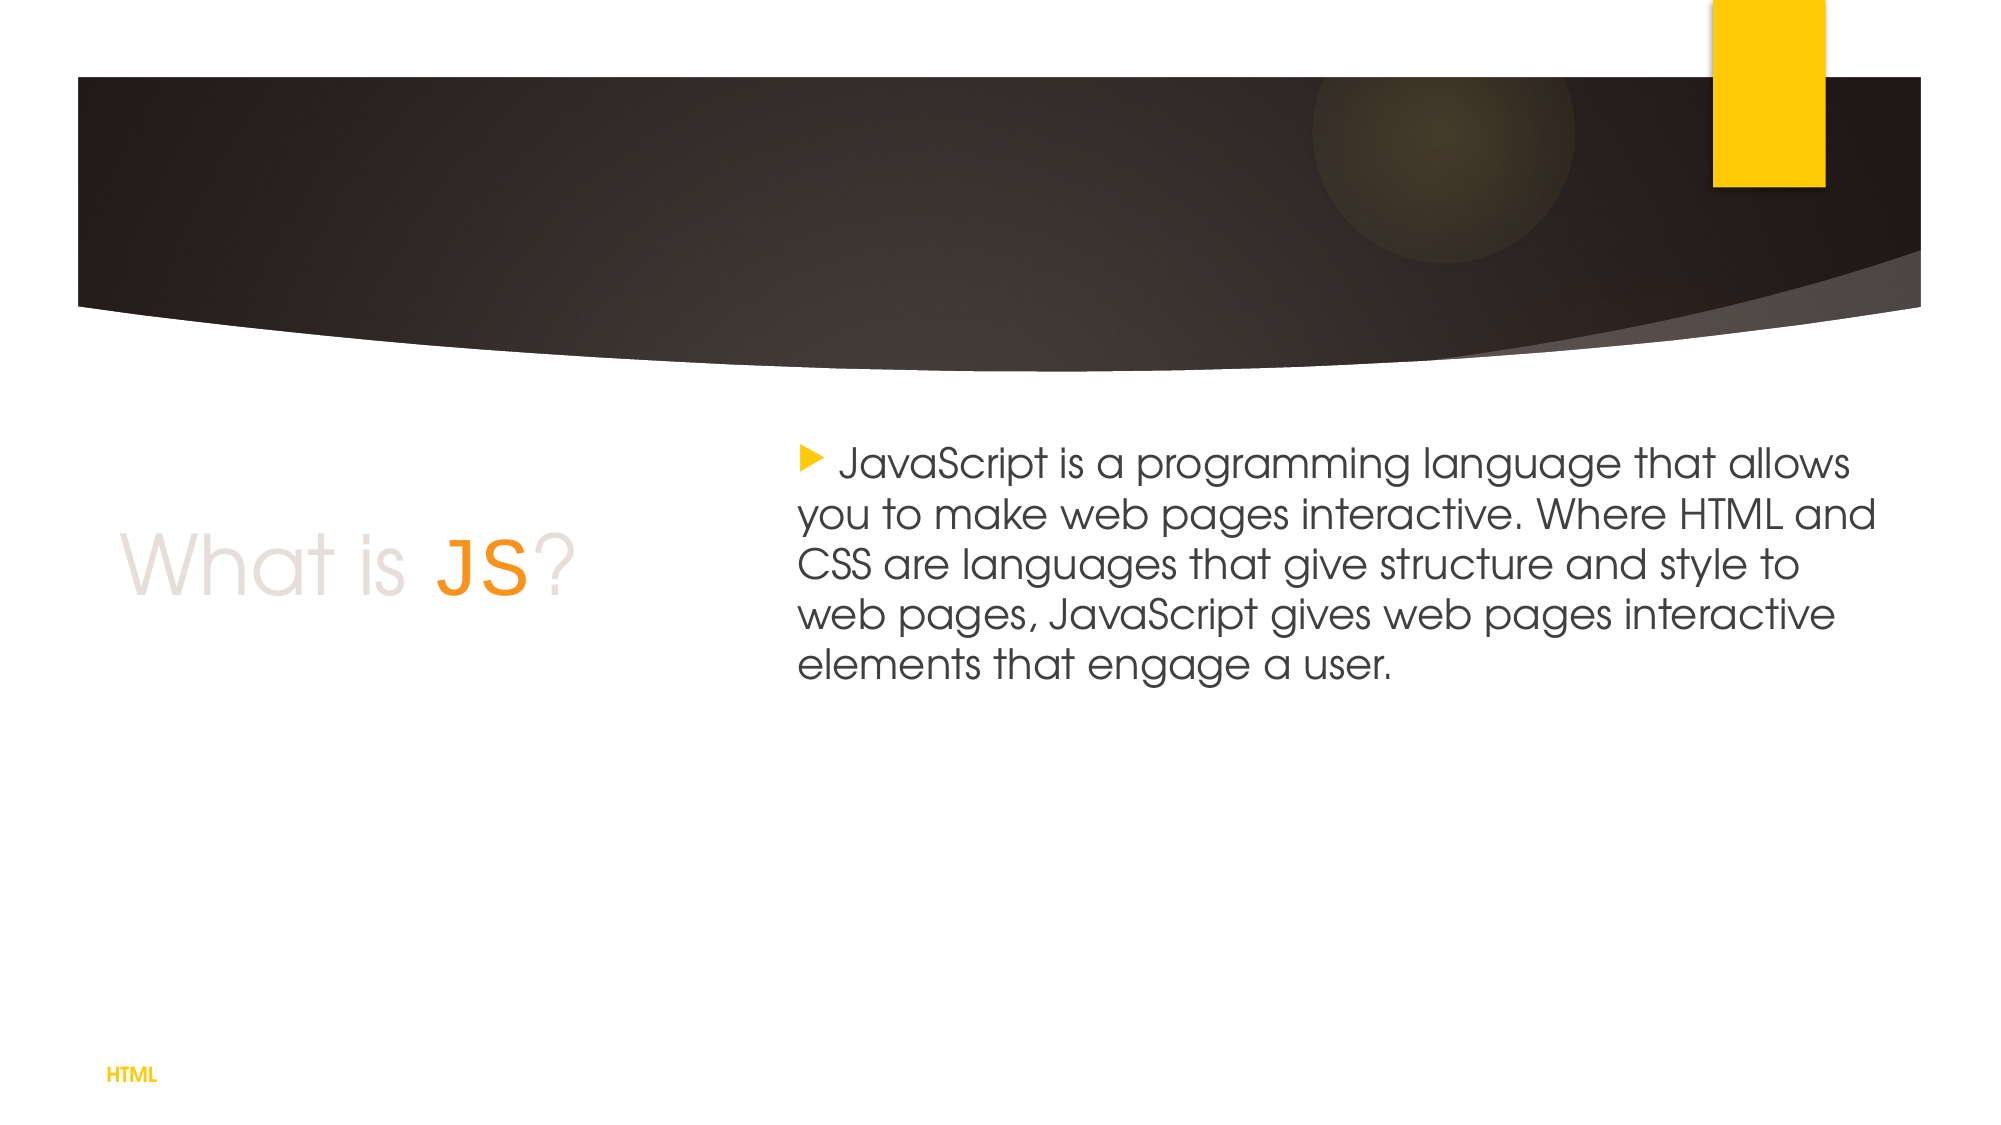

# What is JS?
 JavaScript is a programming language that allows you to make web pages interactive. Where HTML and CSS are languages that give structure and style to web pages, JavaScript gives web pages interactive elements that engage a user.
HTML